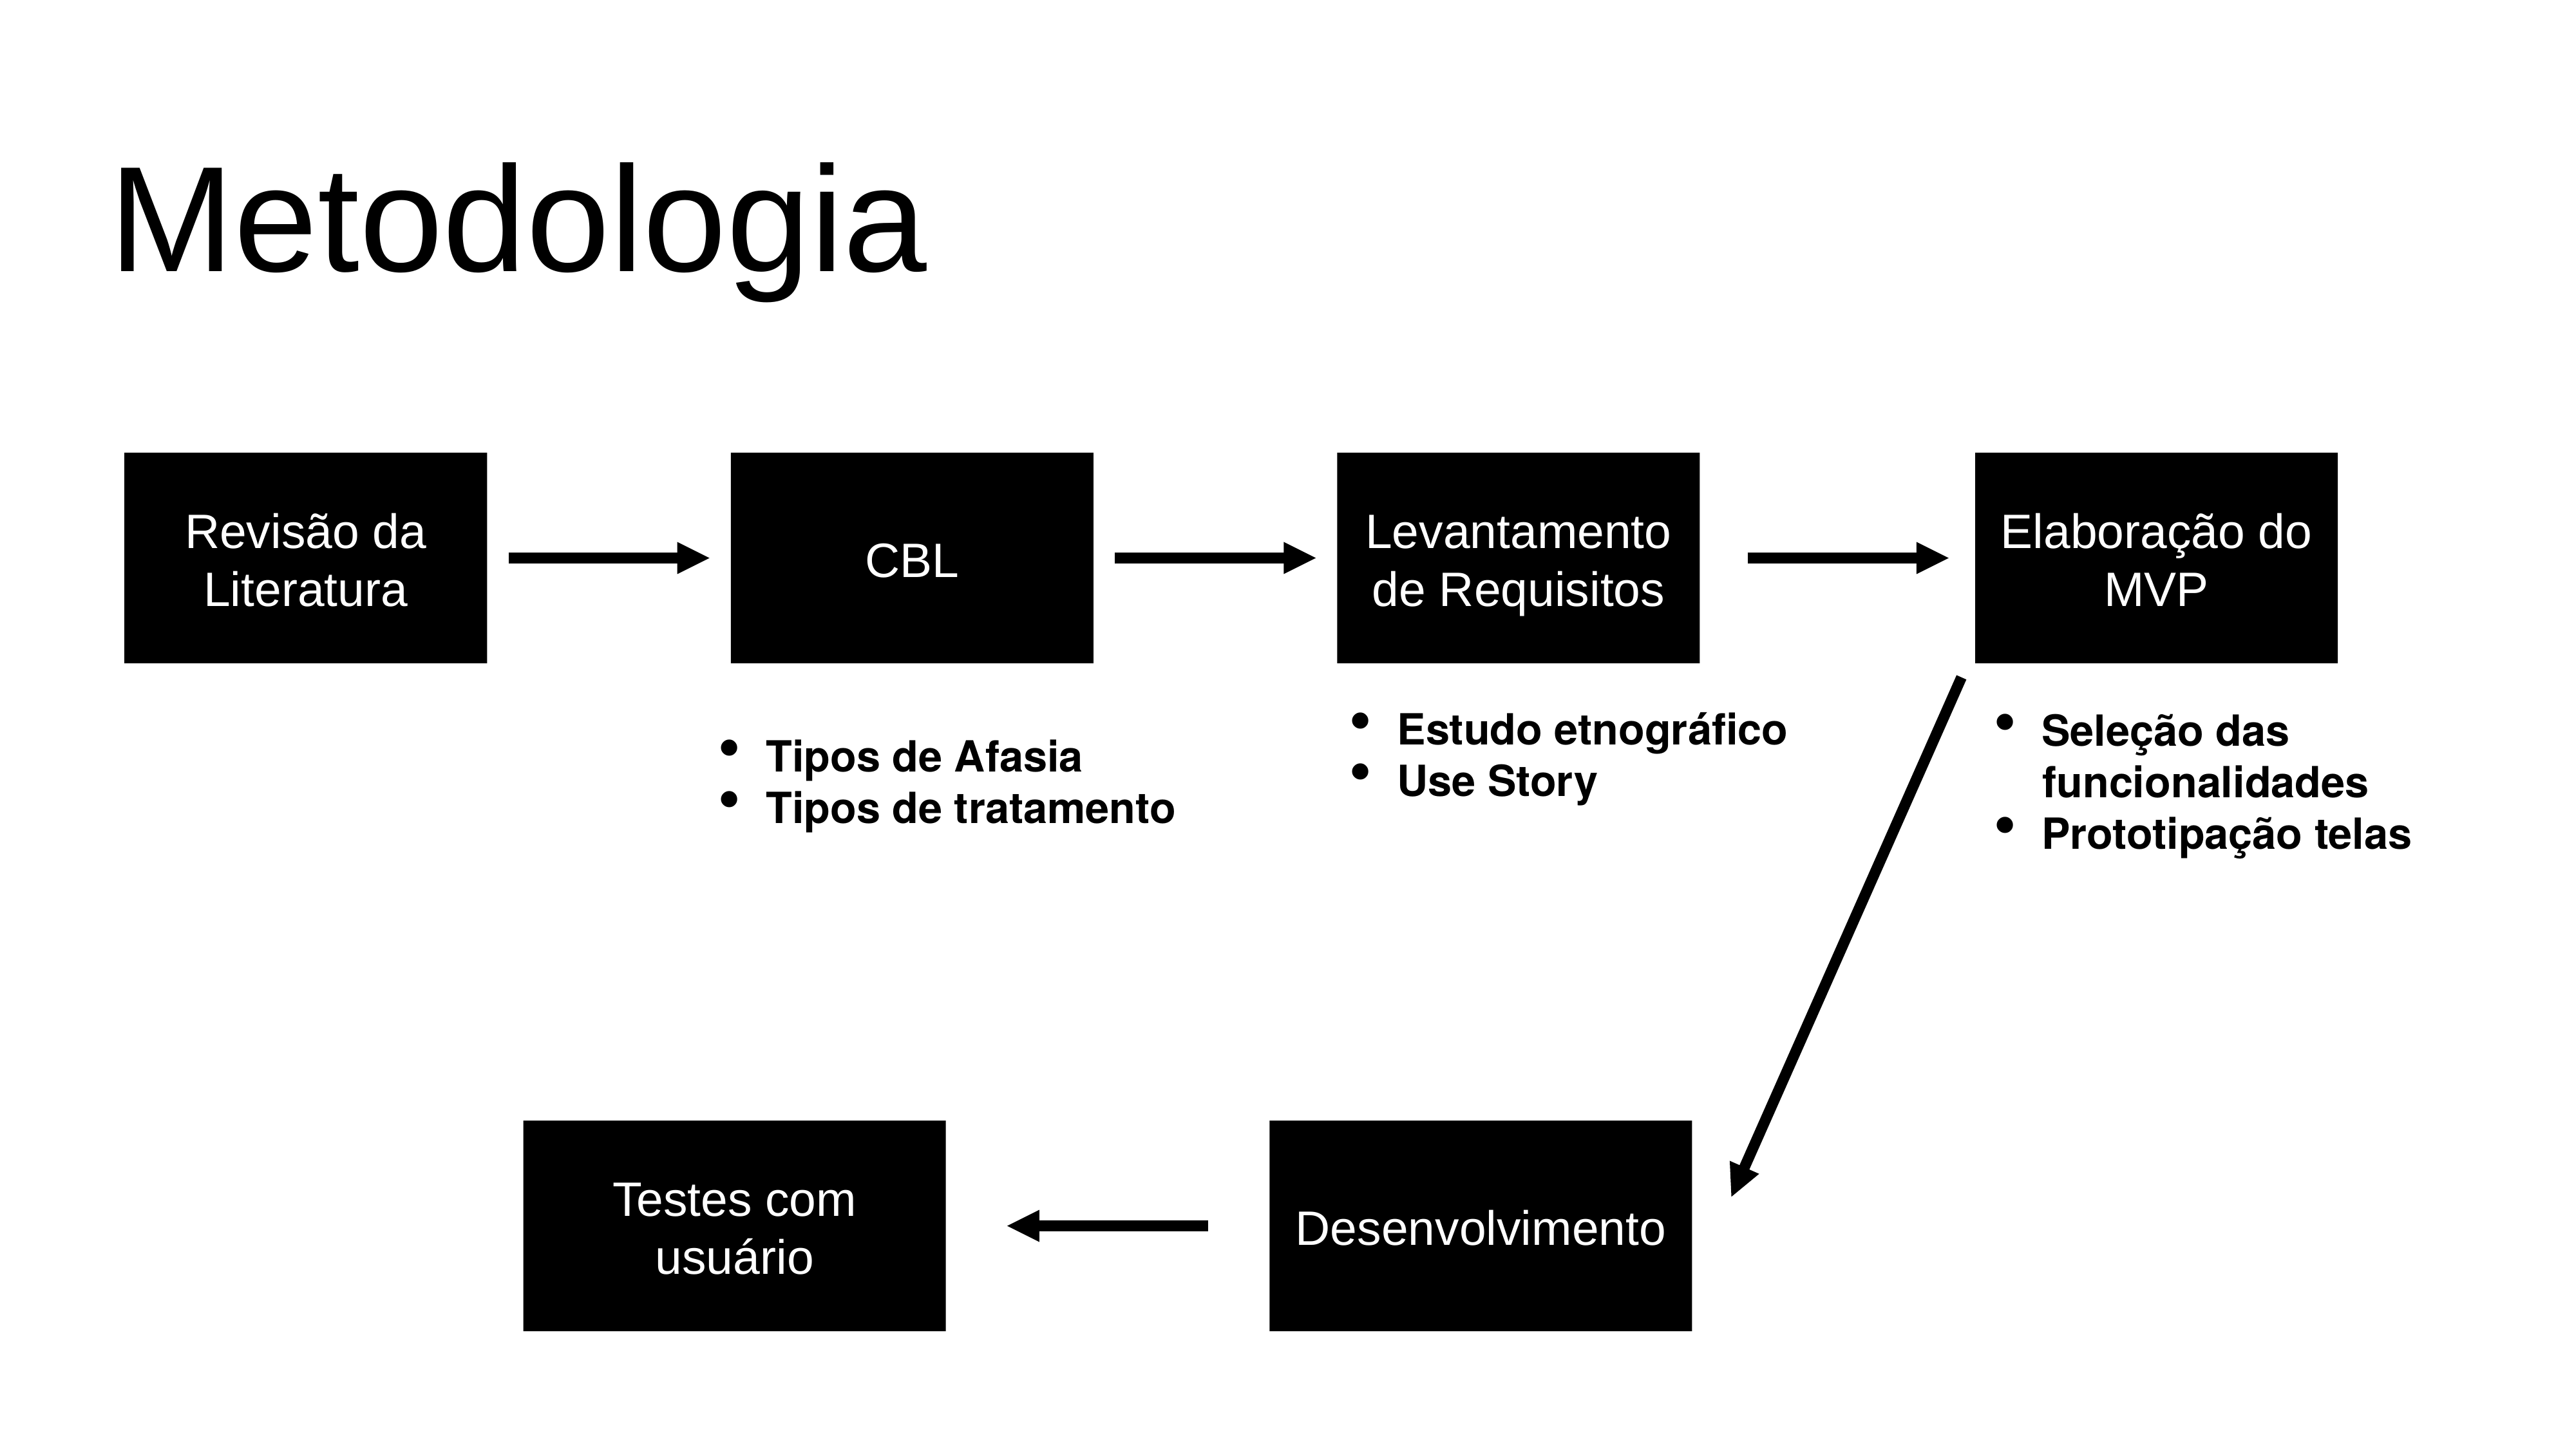

Metodologia
Revisão da Literatura
CBL
Levantamento de Requisitos
Elaboração do MVP

Estudo etnográfico
Use Story
Tipos de Afasia
Tipos de tratamento
Seleção das
    funcionalidades
Prototipação telas
Testes com usuário
Desenvolvimento

10